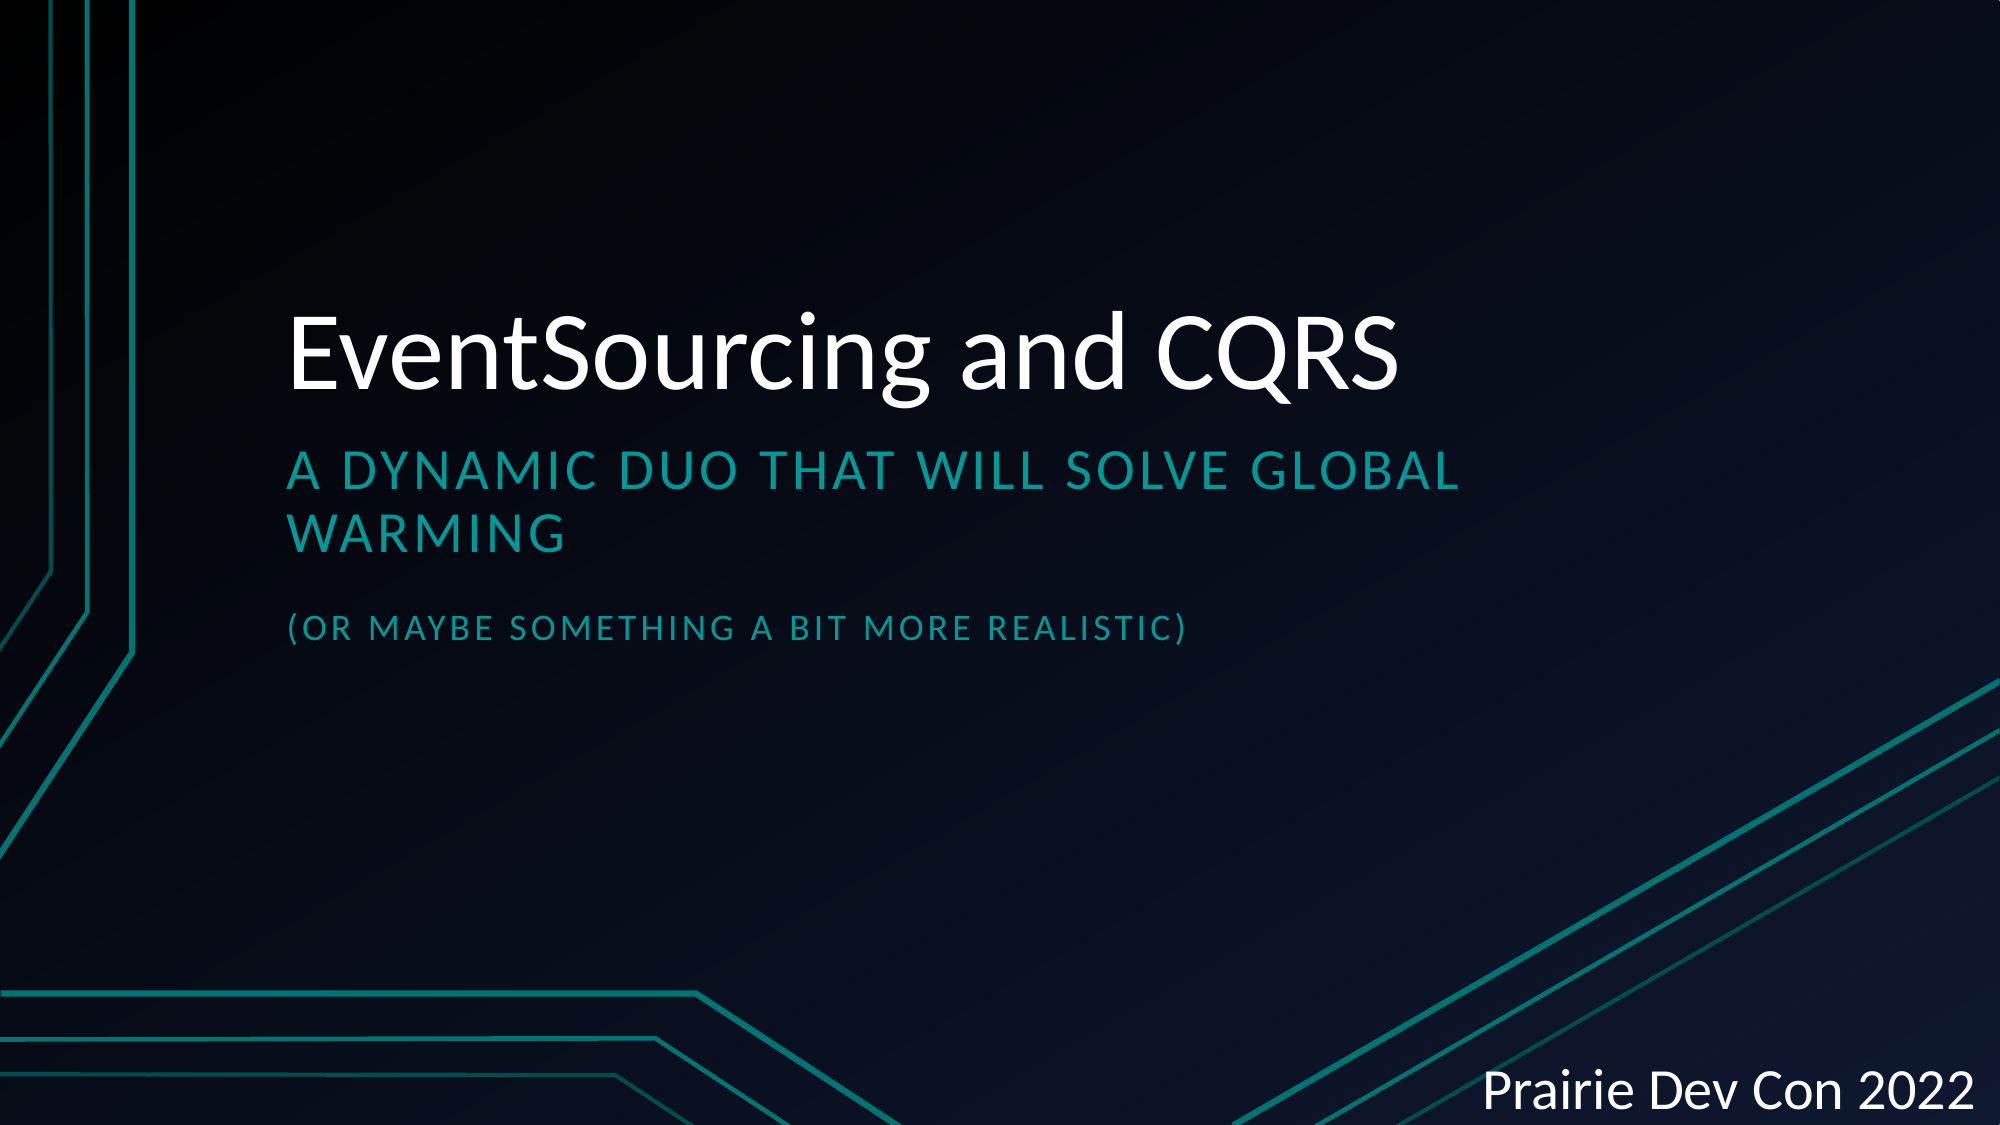

# EventSourcing and CQRS
A Dynamic DUO that will solve global warming
(Or maybe something a bit more realistic)
Prairie Dev Con 2022